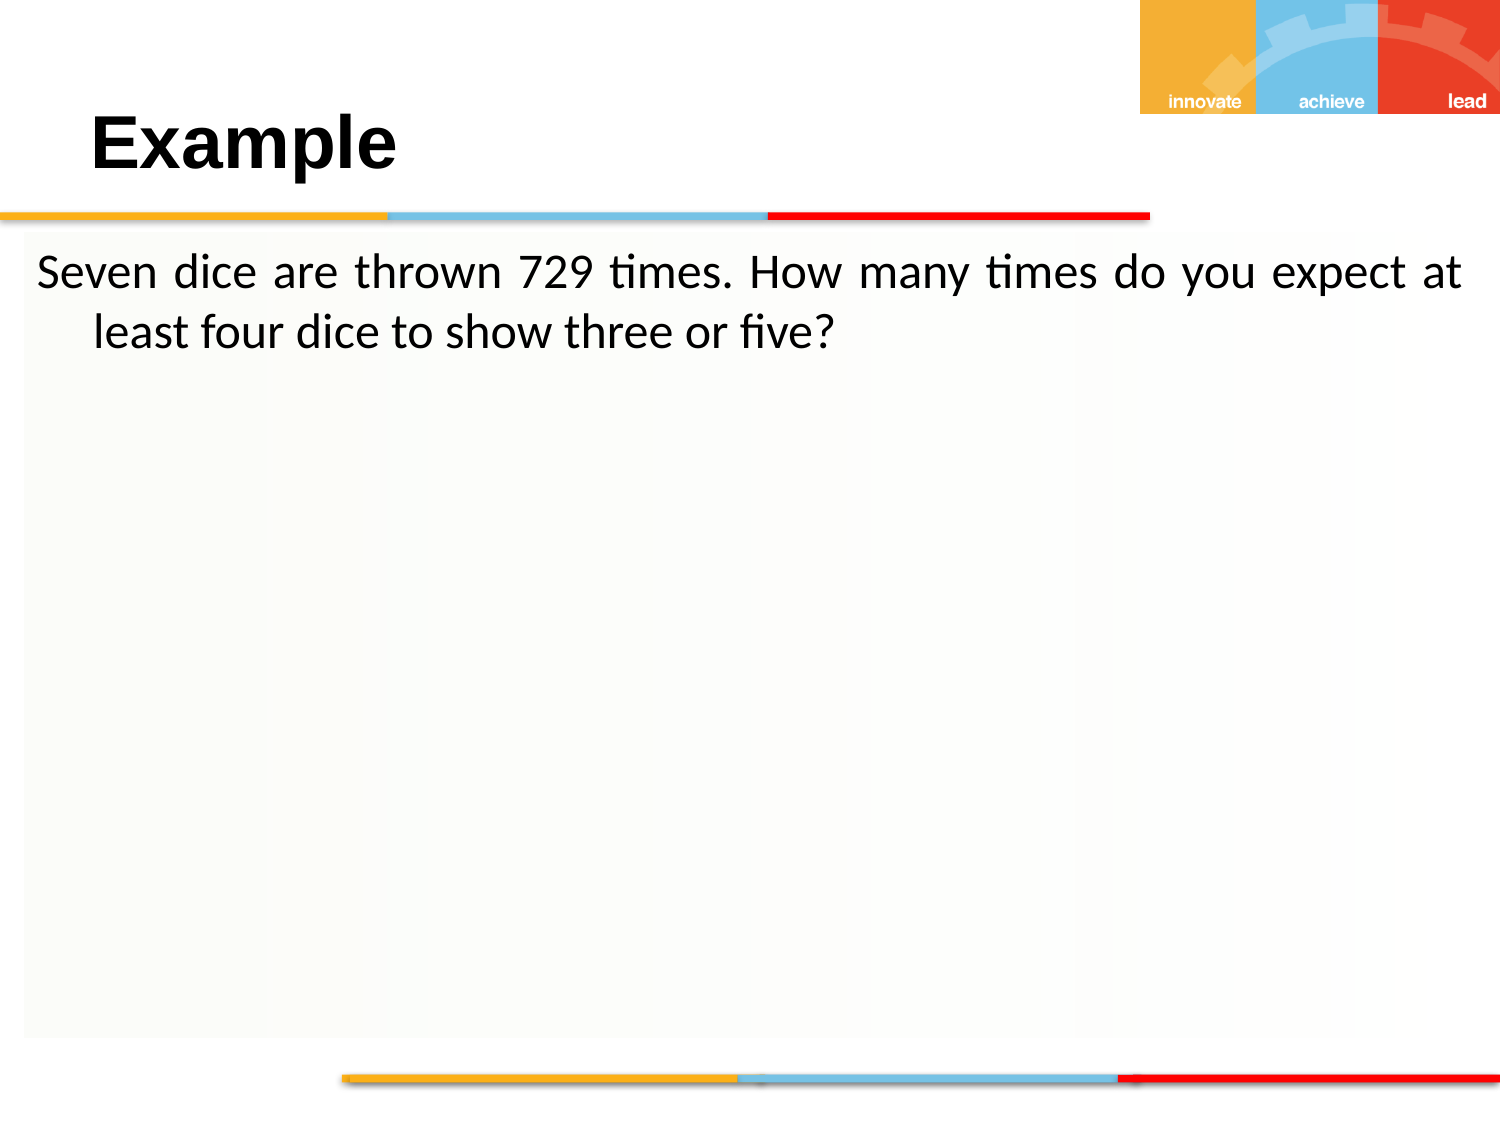

Example
Seven dice are thrown 729 times. How many times do you expect at least four dice to show three or five?